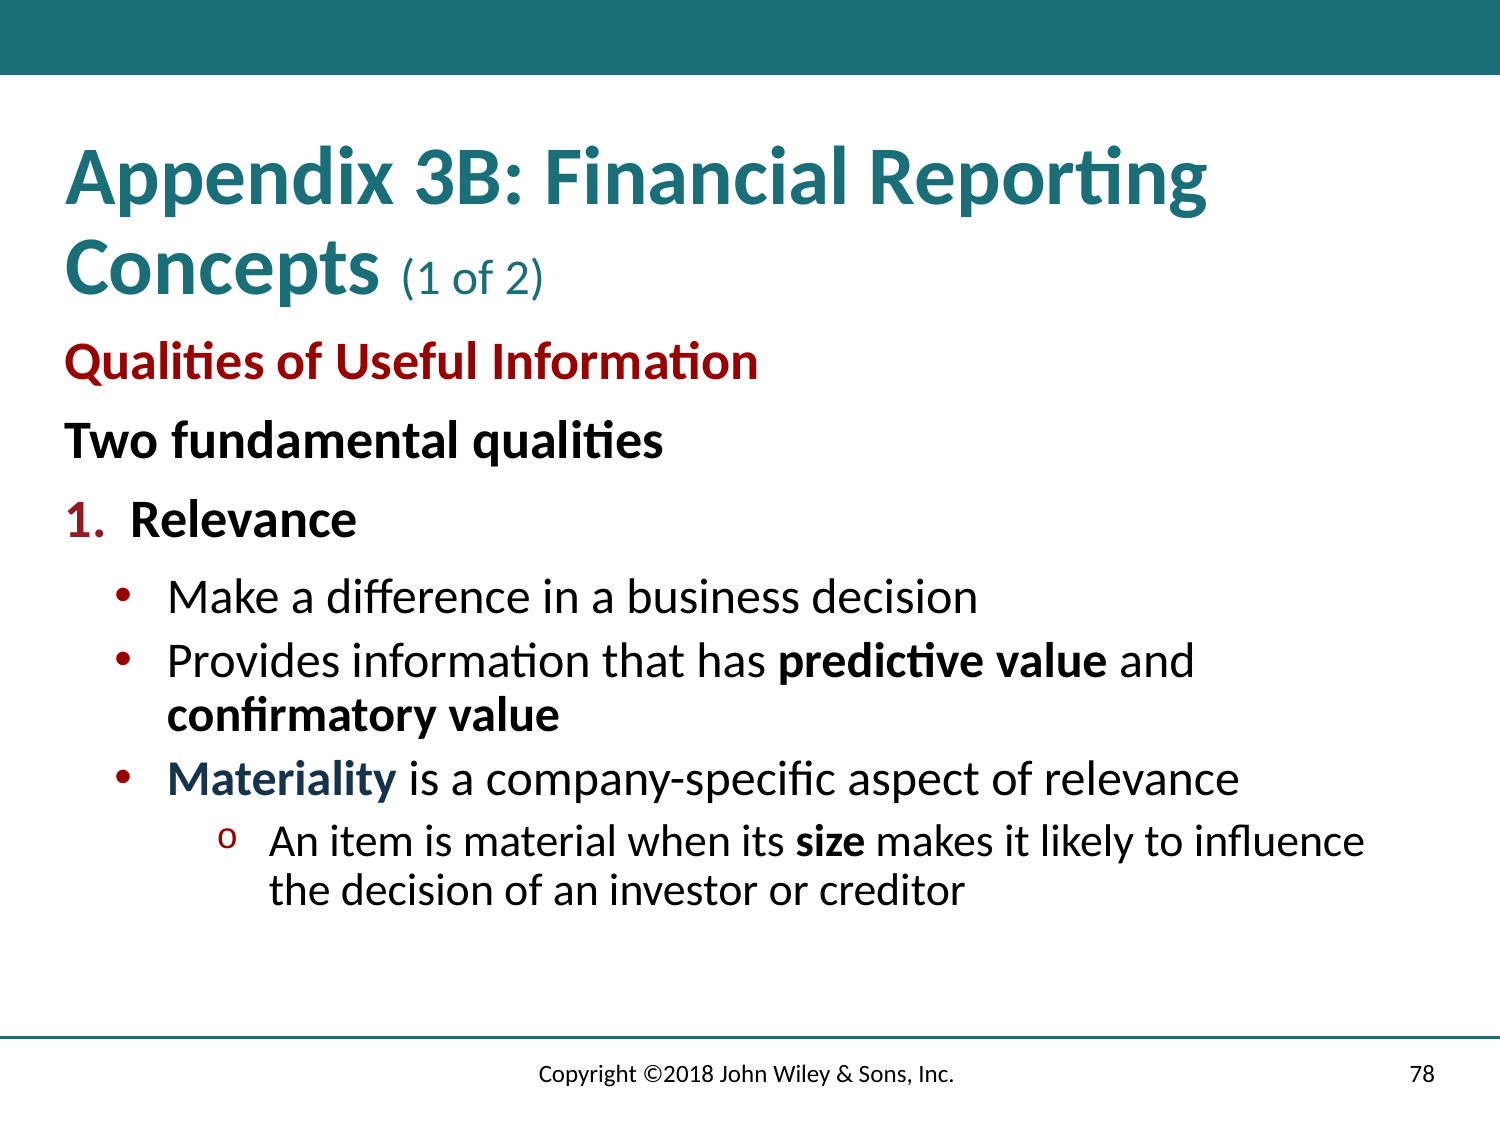

# Appendix 3B: Financial Reporting Concepts (1 of 2)
Qualities of Useful Information
Two fundamental qualities
Relevance
Make a difference in a business decision
Provides information that has predictive value and confirmatory value
Materiality is a company-specific aspect of relevance
An item is material when its size makes it likely to influence the decision of an investor or creditor
Copyright ©2018 John Wiley & Sons, Inc.
78